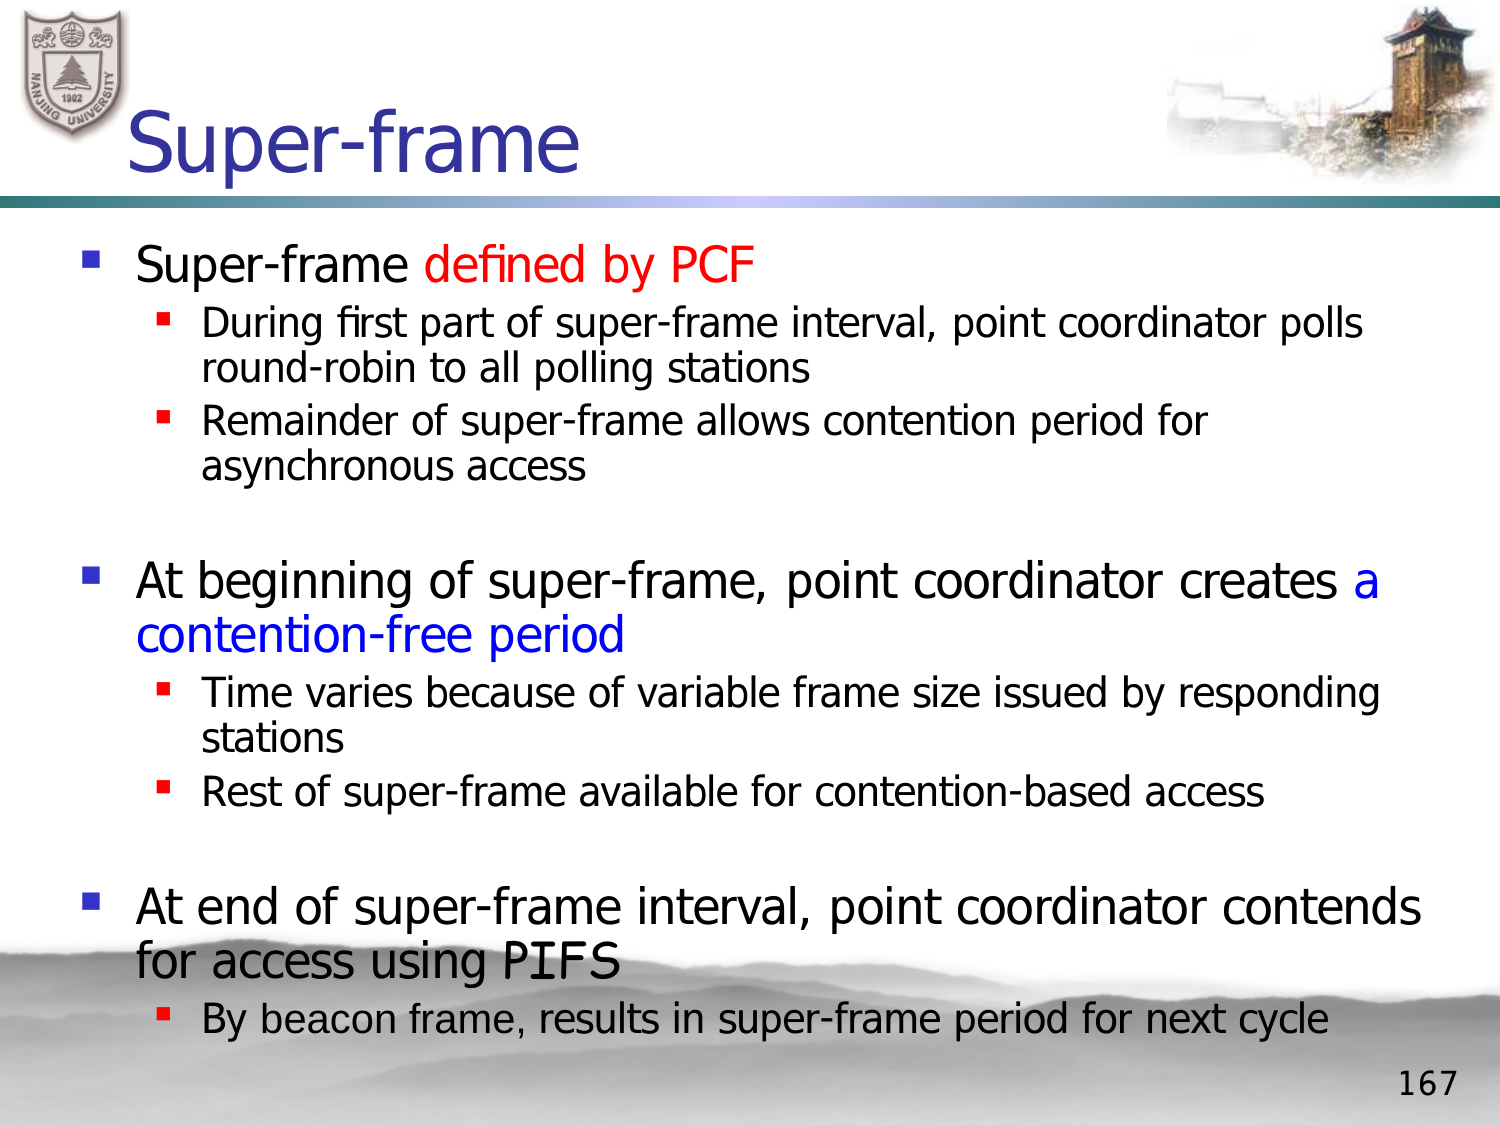

# Super-frame
Super-frame defined by PCF
During first part of super-frame interval, point coordinator polls round-robin to all polling stations
Remainder of super-frame allows contention period for asynchronous access

At beginning of super-frame, point coordinator creates a contention-free period
Time varies because of variable frame size issued by responding stations
Rest of super-frame available for contention-based access

At end of super-frame interval, point coordinator contends for access using PIFS
By beacon frame, results in super-frame period for next cycle
167